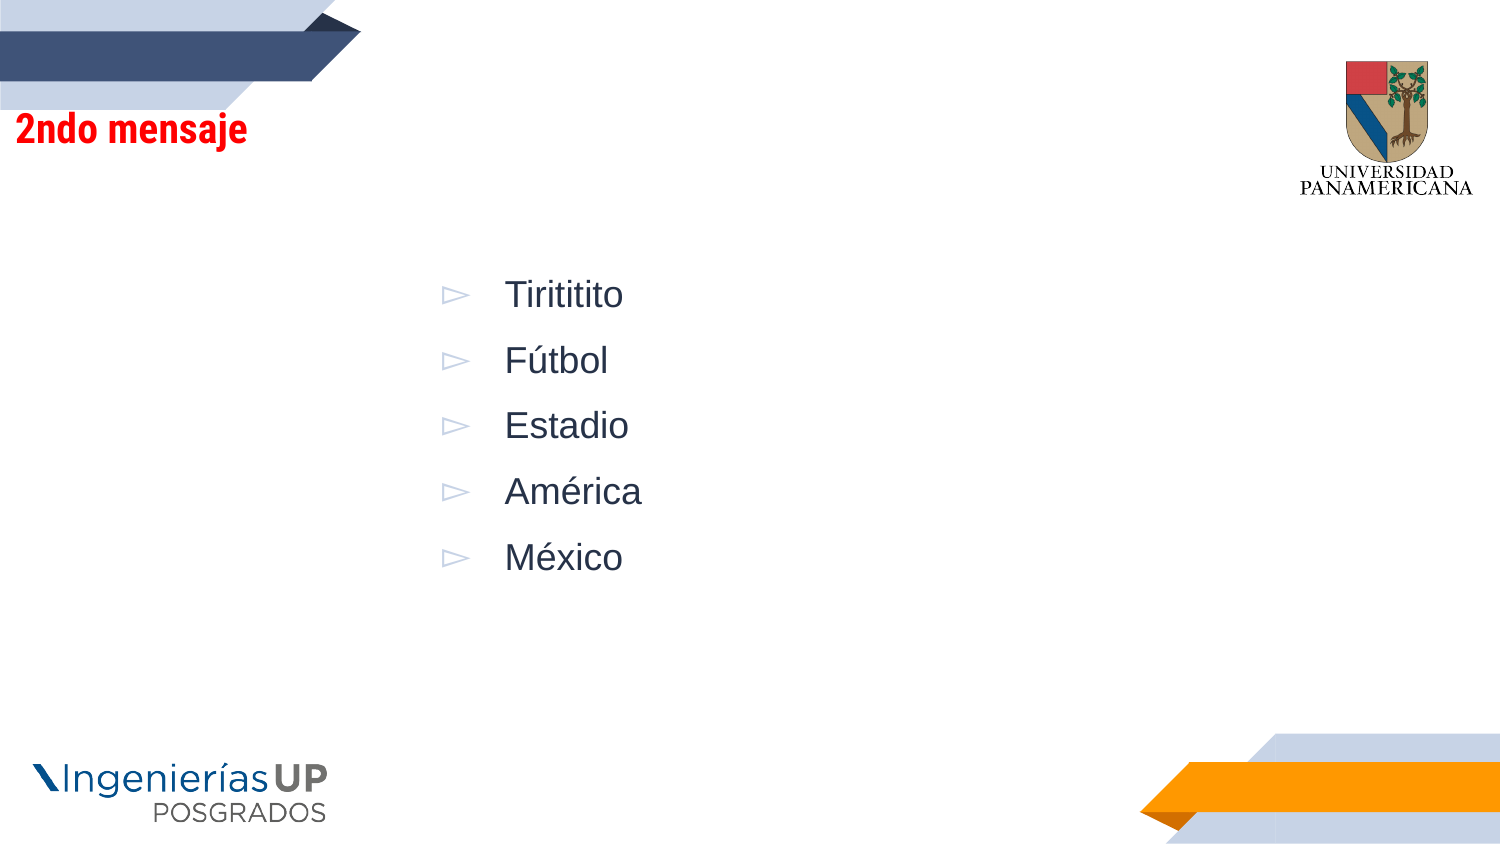

2ndo mensaje
Tirititito
Fútbol
Estadio
América
México